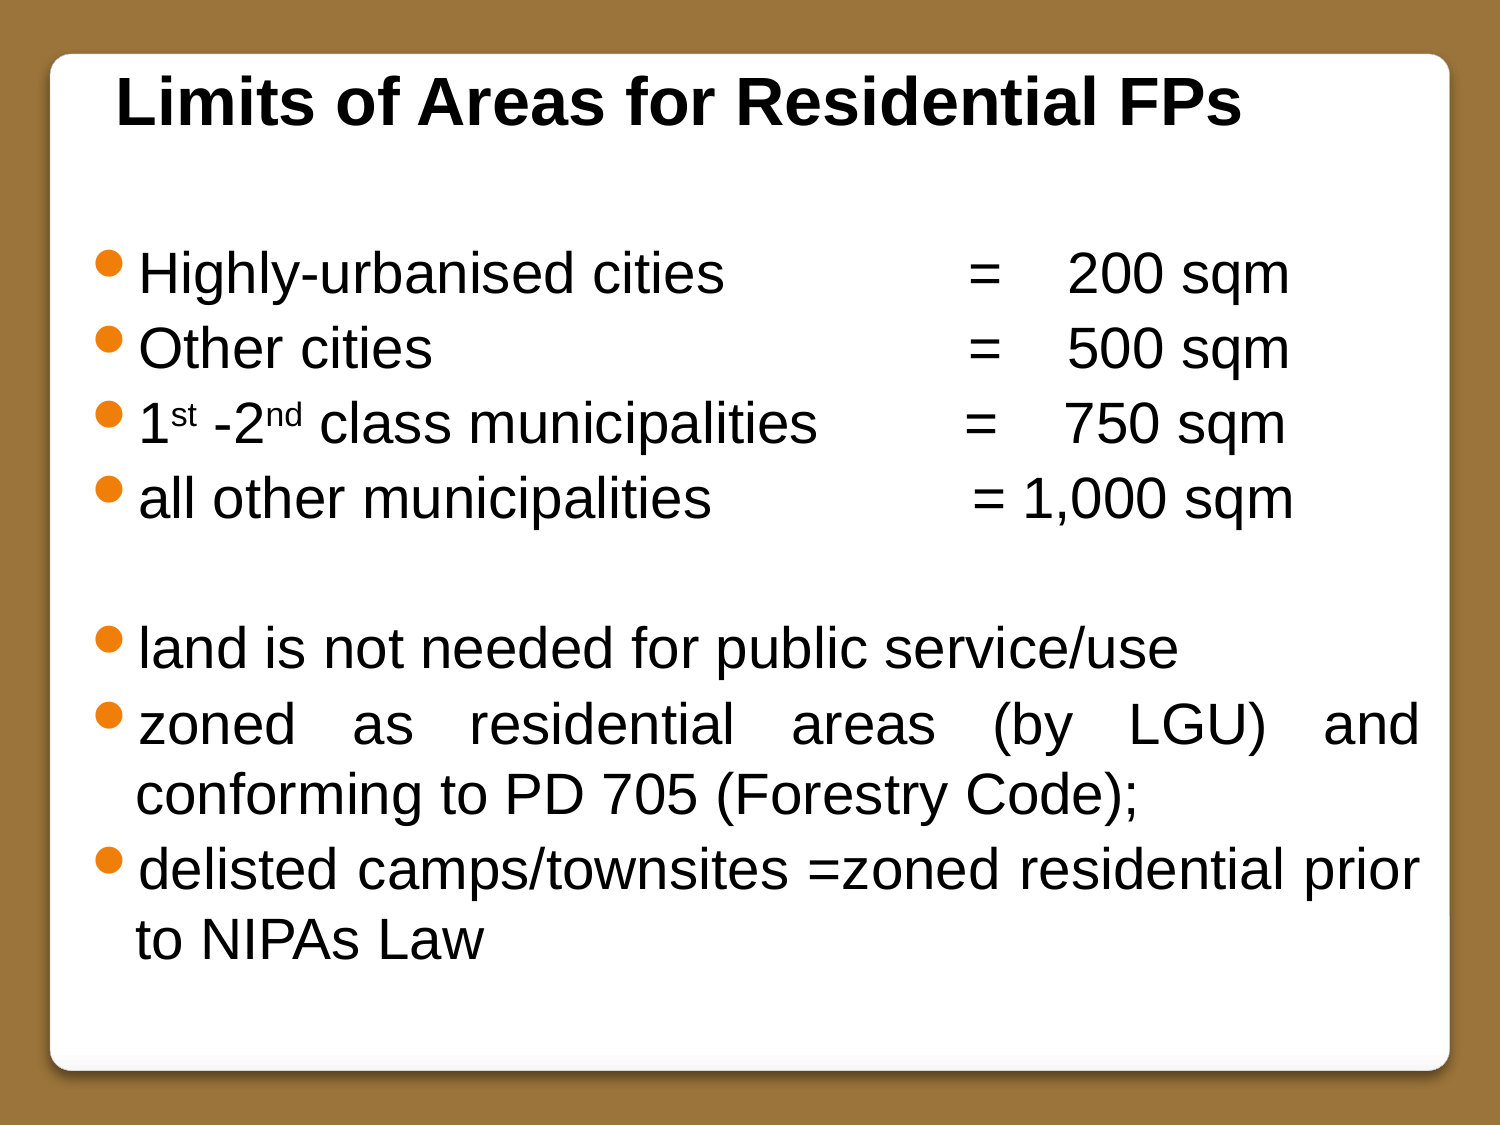

Limits of Areas for Residential FPs
# Highly-urbanised cities               =    200 sqm
Other cities                                 =    500 sqm
1st -2nd class municipalities         =    750 sqm
all other municipalities                = 1,000 sqm

land is not needed for public service/use
zoned as residential areas (by LGU) and conforming to PD 705 (Forestry Code);
delisted camps/townsites =zoned residential prior to NIPAs Law